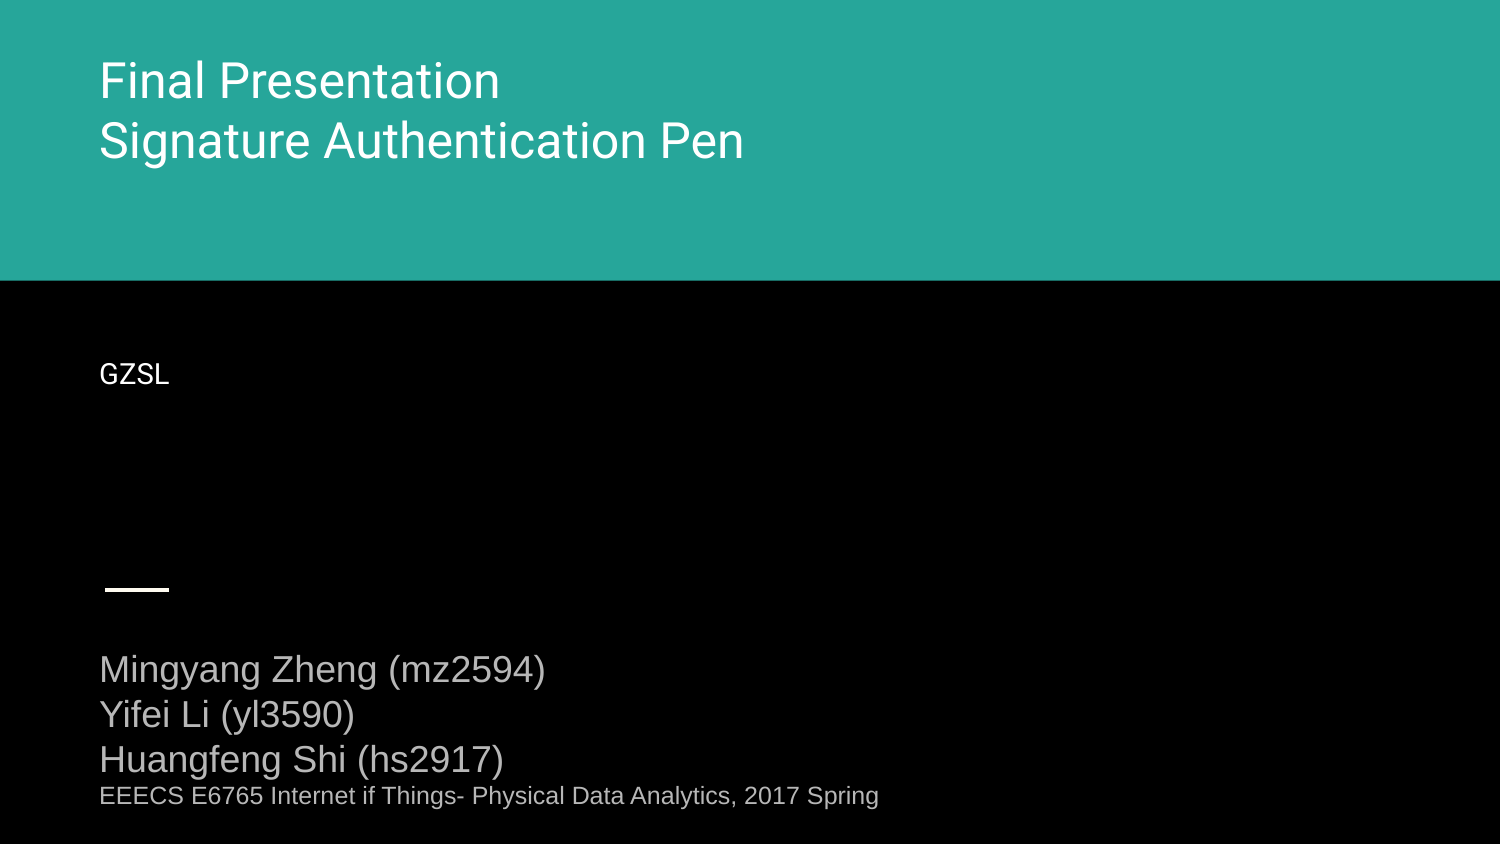

# Final Presentation
Signature Authentication Pen

GZSL
Mingyang Zheng (mz2594)
Yifei Li (yl3590)
Huangfeng Shi (hs2917)
EEECS E6765 Internet if Things- Physical Data Analytics, 2017 Spring